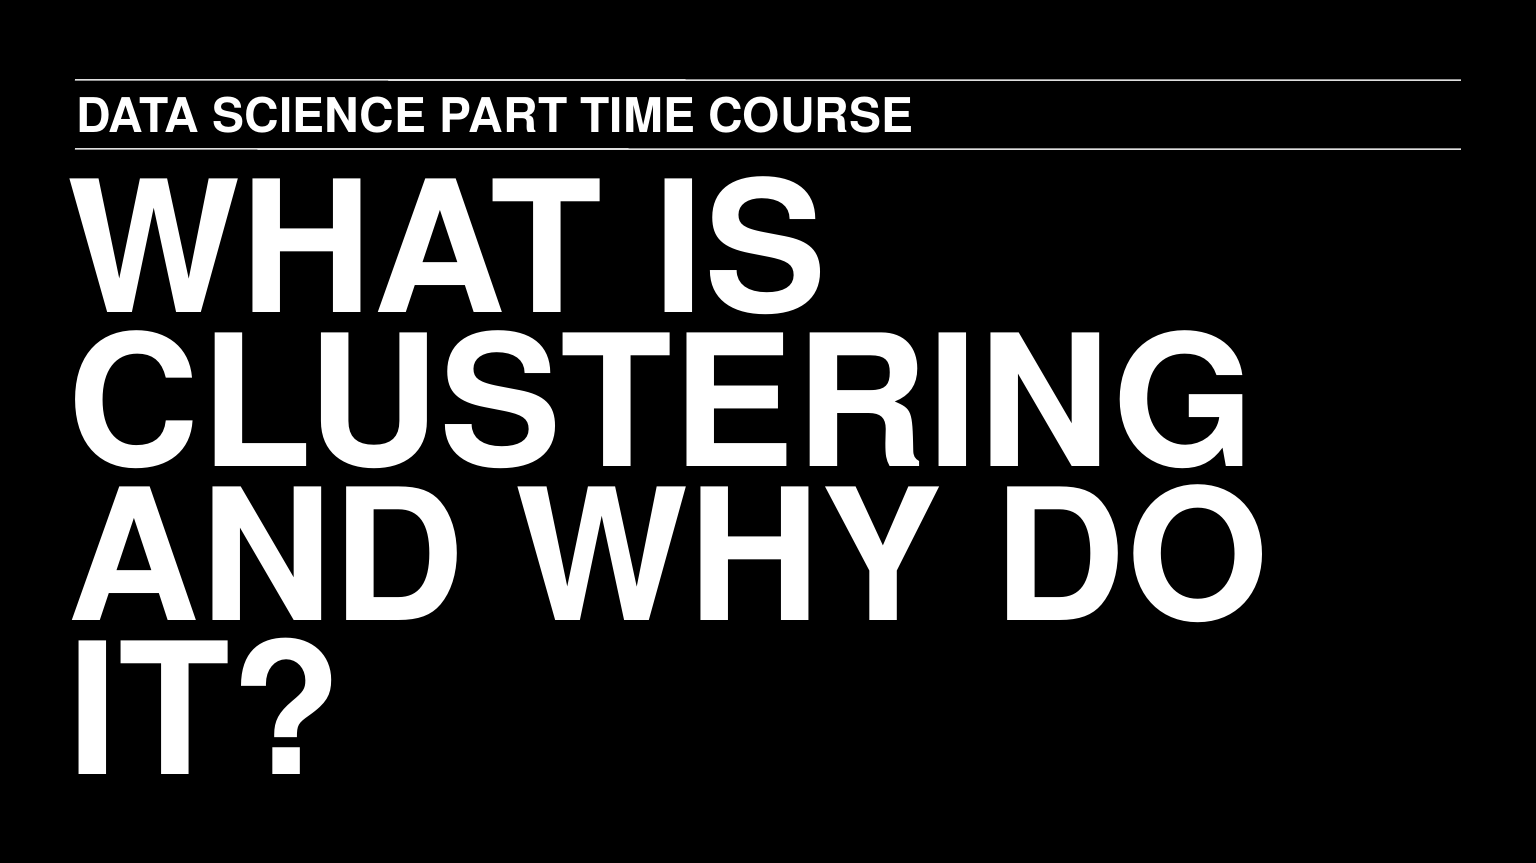

DATA SCIENCE PART TIME COURSE

WHAT IS CLUSTERING AND WHY DO IT?